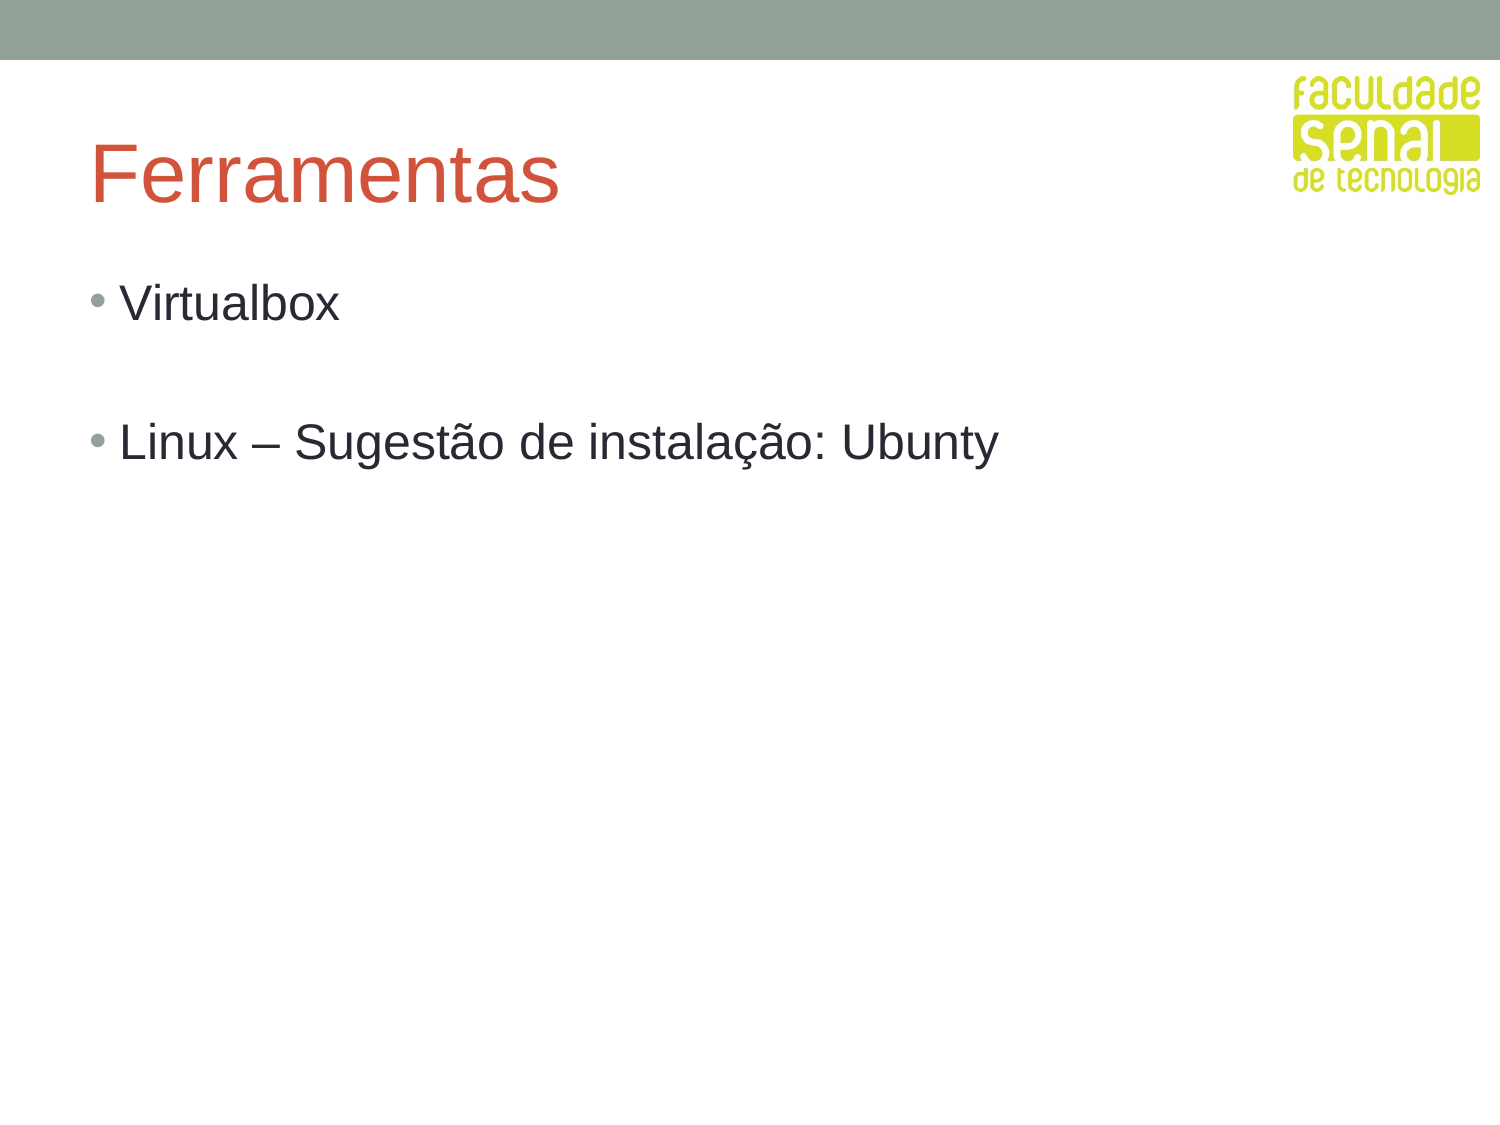

Ferramentas
Virtualbox

Linux – Sugestão de instalação: Ubunty